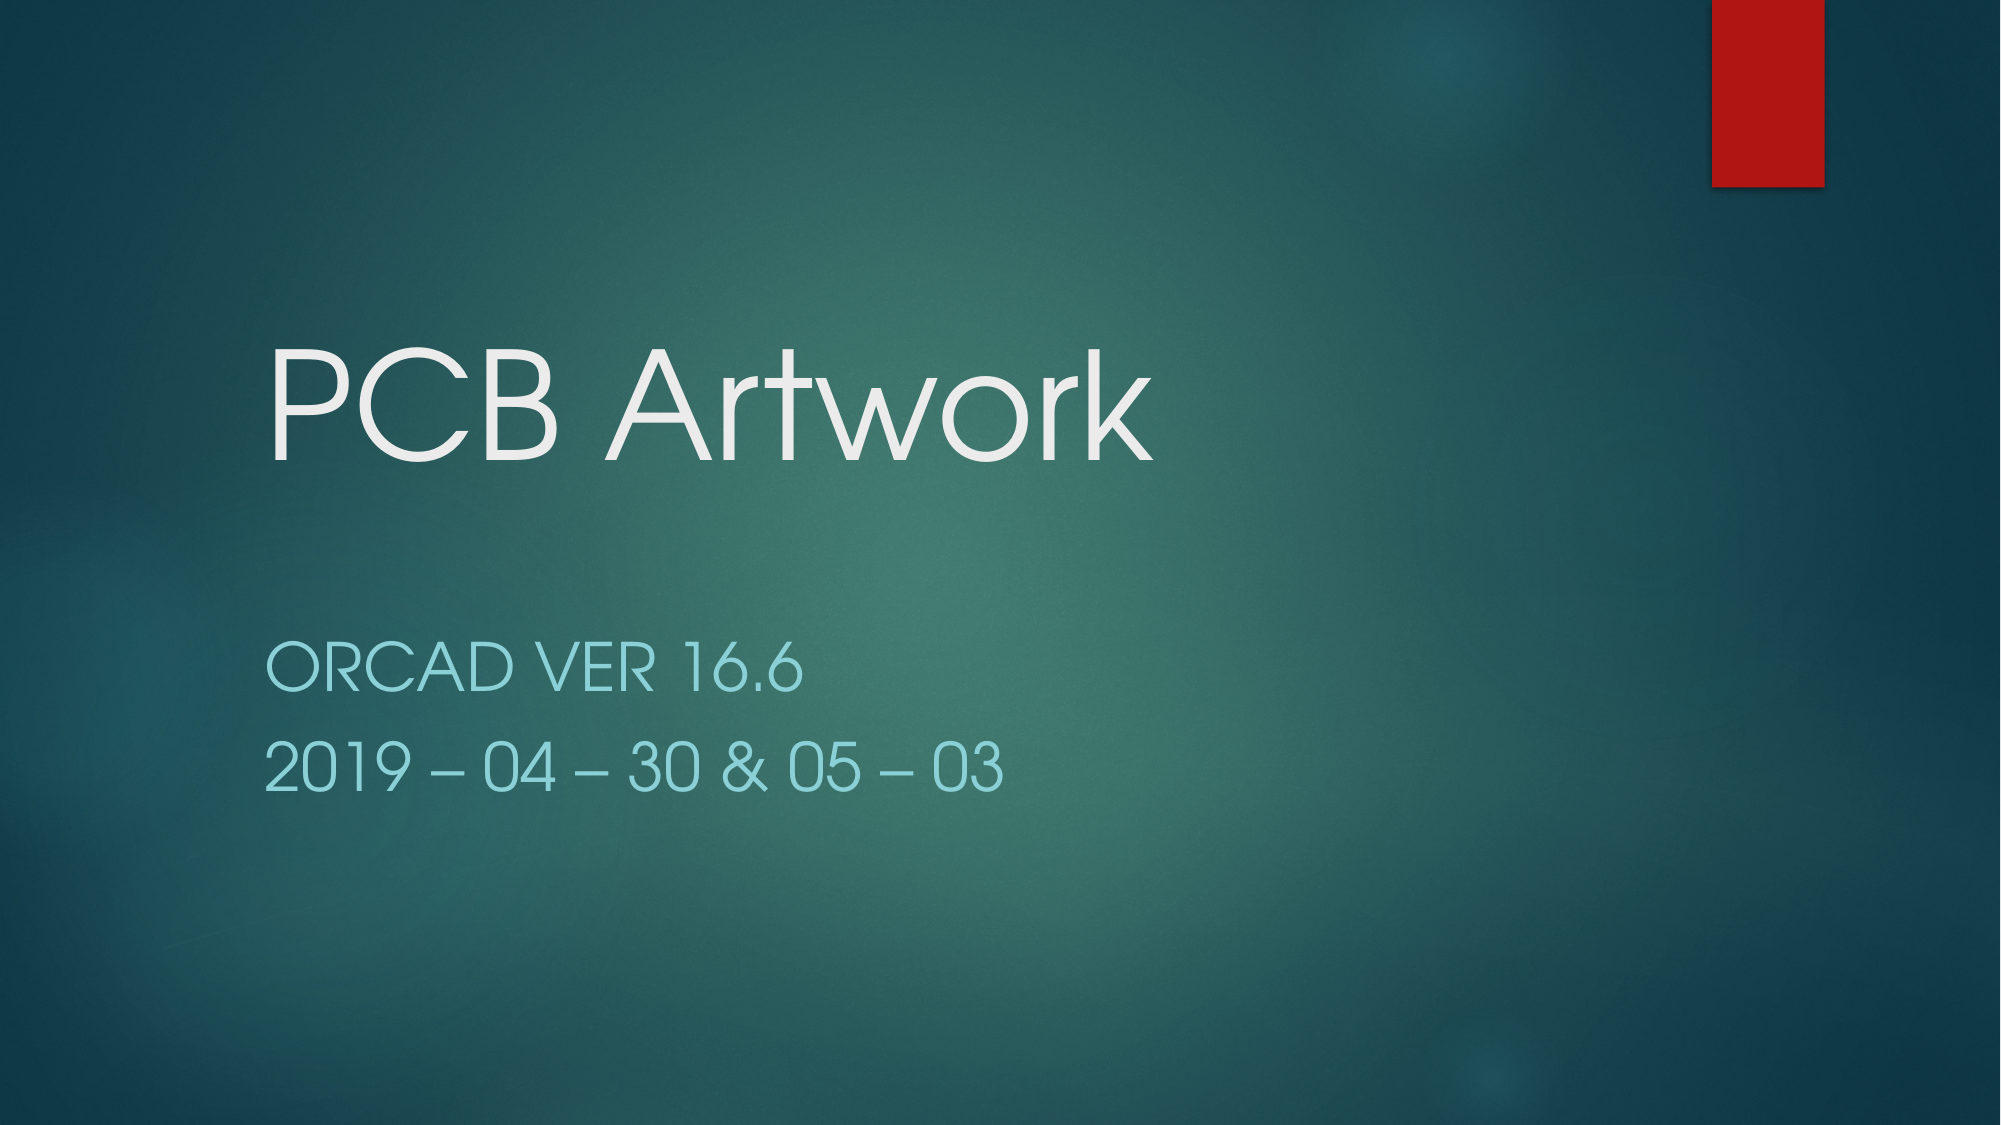

# PCB Artwork
OrCAD Ver 16.6
2019 – 04 – 30 & 05 – 03